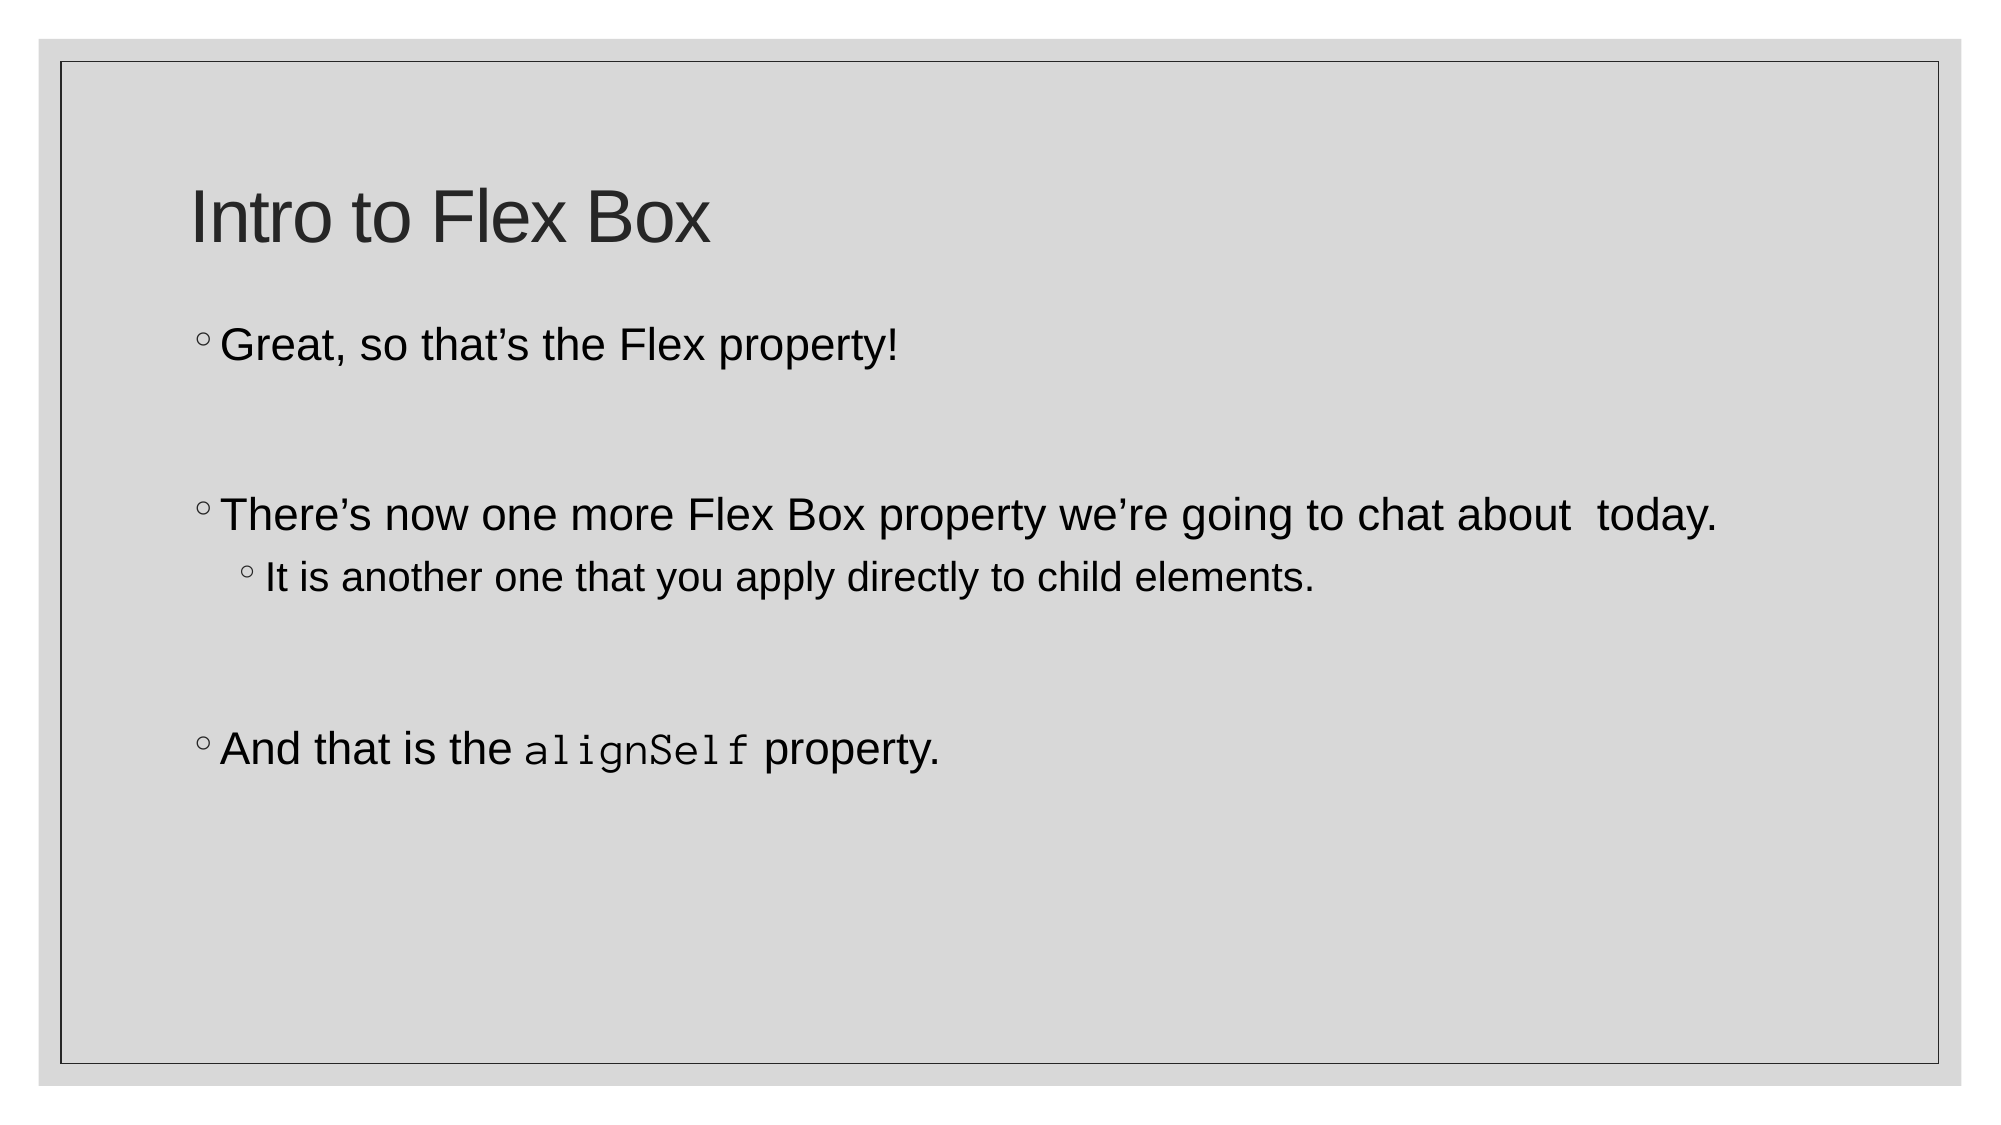

# Intro to Flex Box
Great, so that’s the Flex property!

There’s now one more Flex Box property we’re going to chat about  today.
It is another one that you apply directly to child elements.

And that is the alignSelf property.